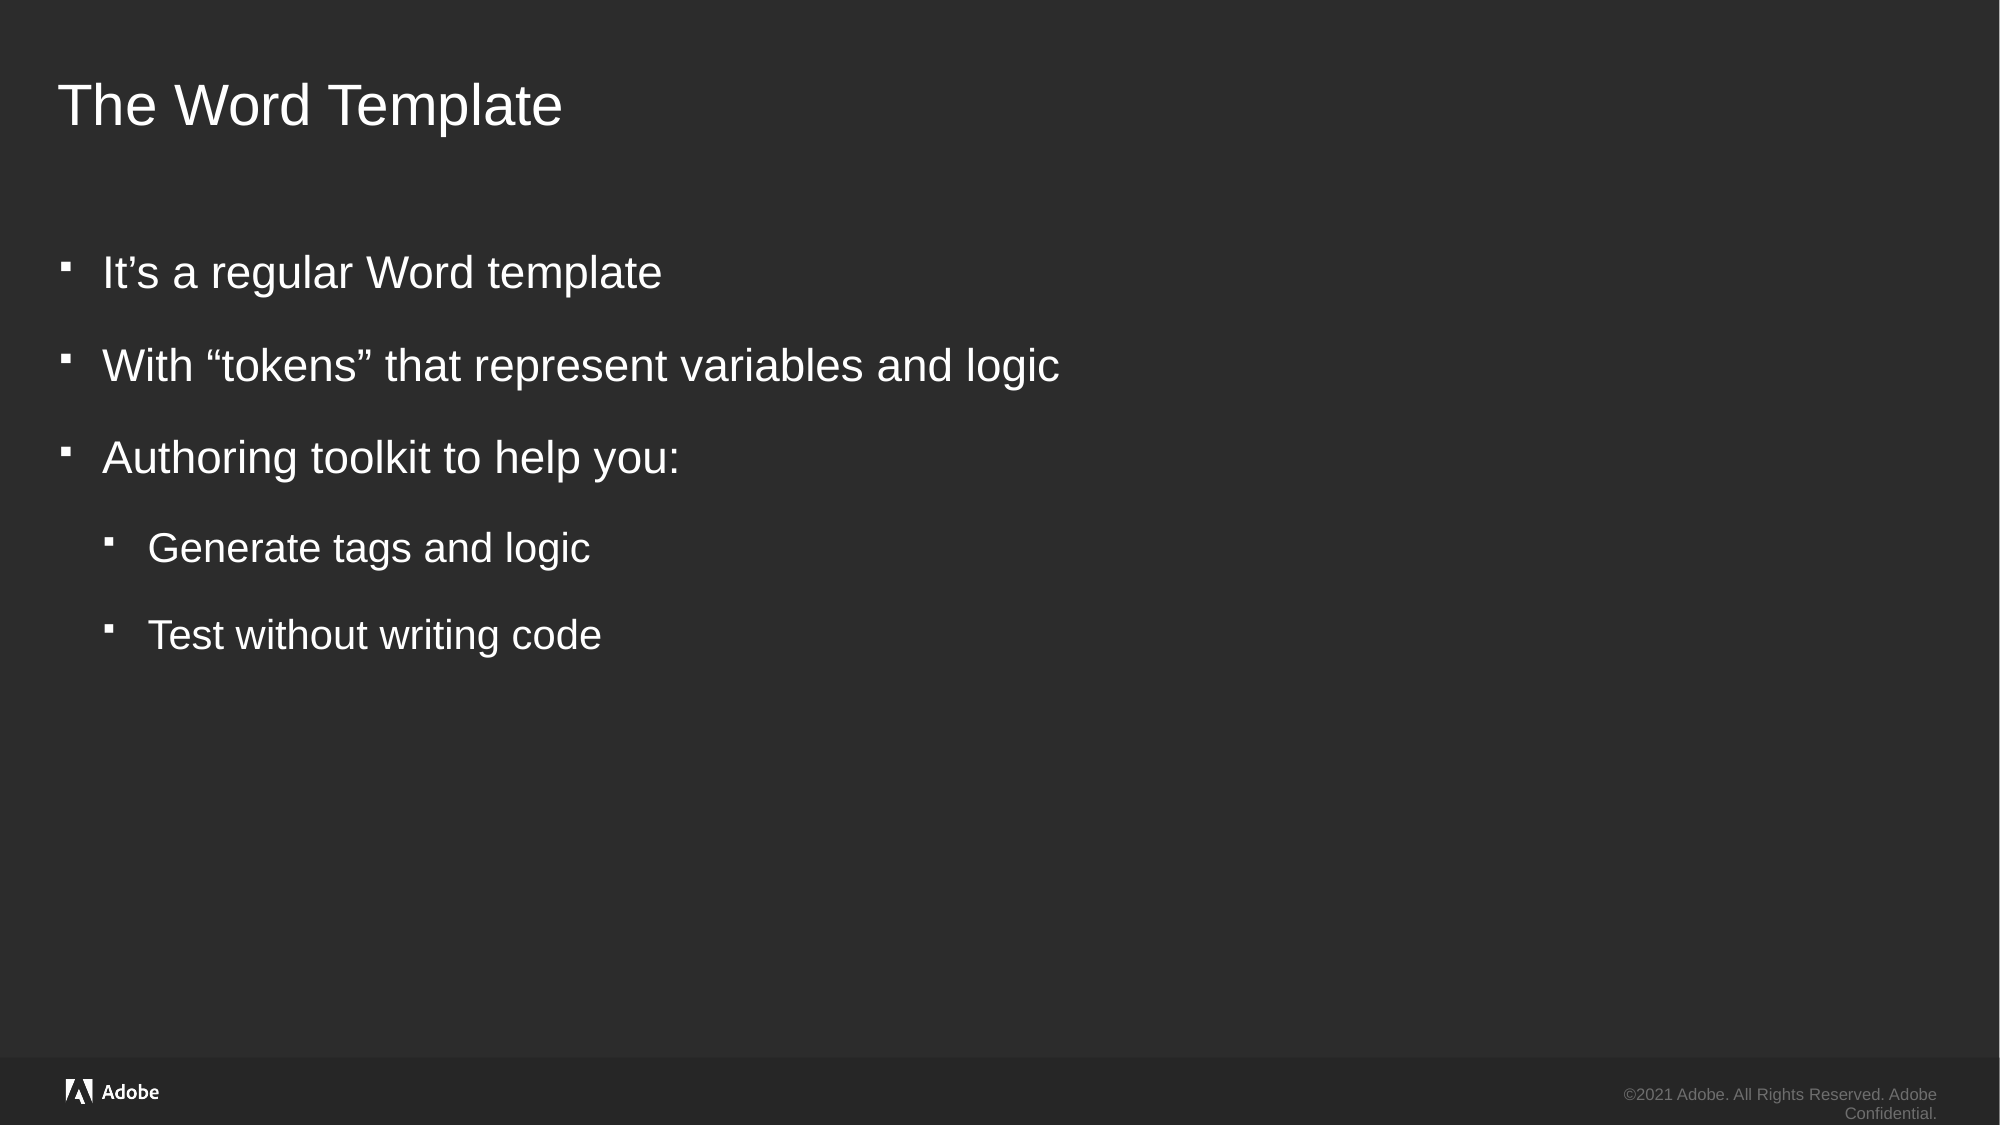

# The Word Template
It’s a regular Word template
With “tokens” that represent variables and logic
Authoring toolkit to help you:
Generate tags and logic
Test without writing code